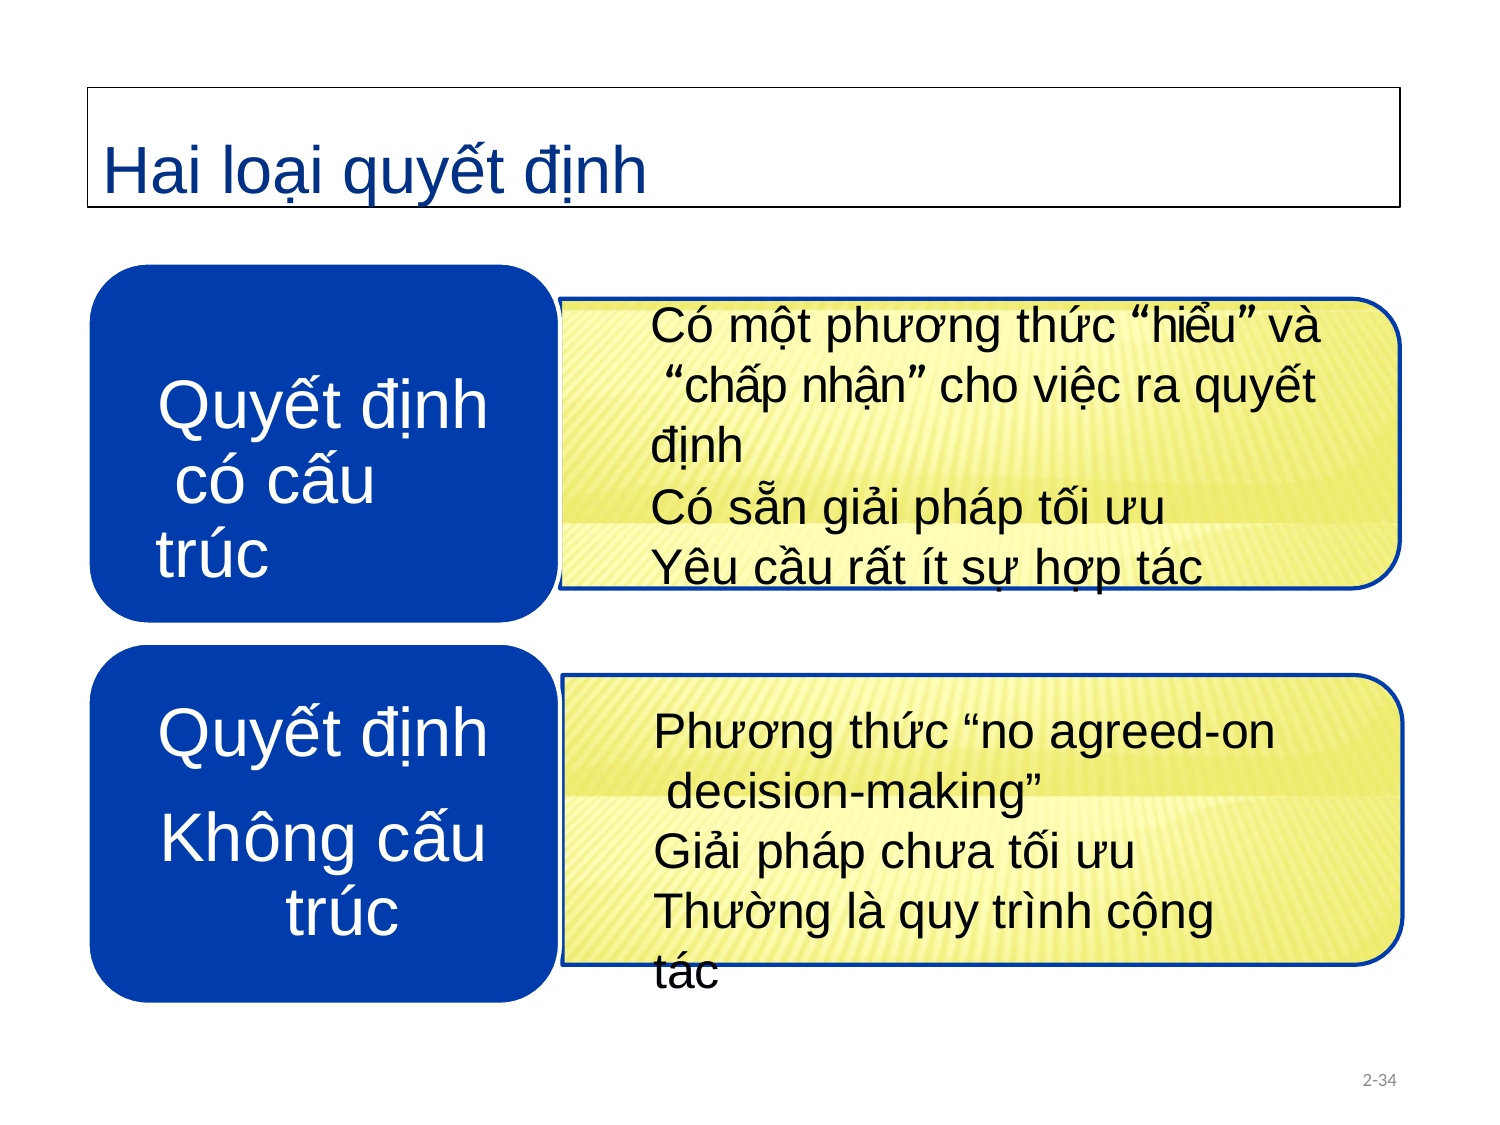

Hai loại quyết định

Có một phương thức “hiểu” và  “chấp nhận” cho việc ra quyết  định
Có sẵn giải pháp tối ưu  Yêu cầu rất ít sự hợp tác

Quyết định  có cấu trúc

Quyết định
Không cấu  trúc

Phương thức “no agreed-on  decision-making”
Giải pháp chưa tối ưu
Thường là quy trình cộng tác
2-34